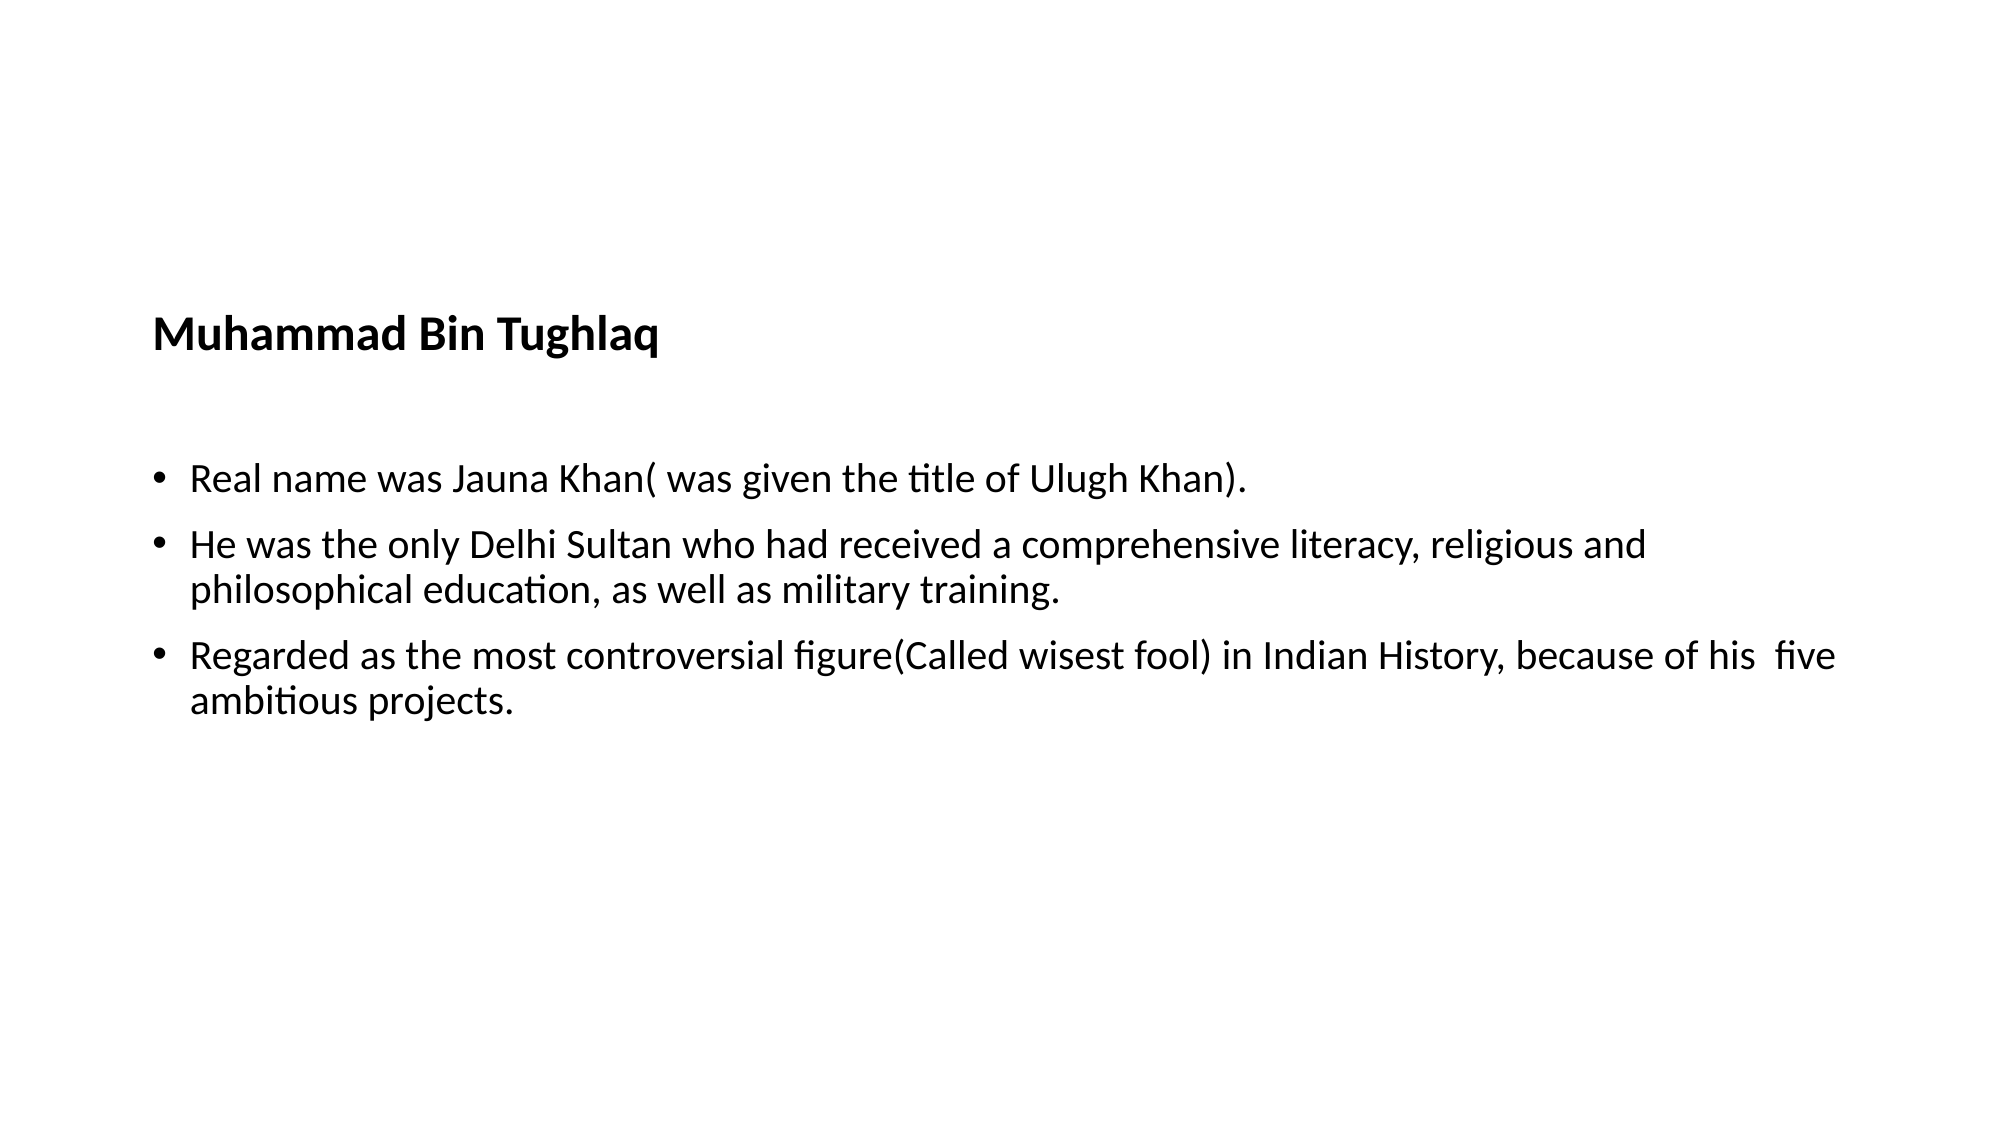

#
Muhammad Bin Tughlaq

Real name was Jauna Khan( was given the title of Ulugh Khan).
He was the only Delhi Sultan who had received a comprehensive literacy, religious and philosophical education, as well as military training.
Regarded as the most controversial figure(Called wisest fool) in Indian History, because of his  five ambitious projects.